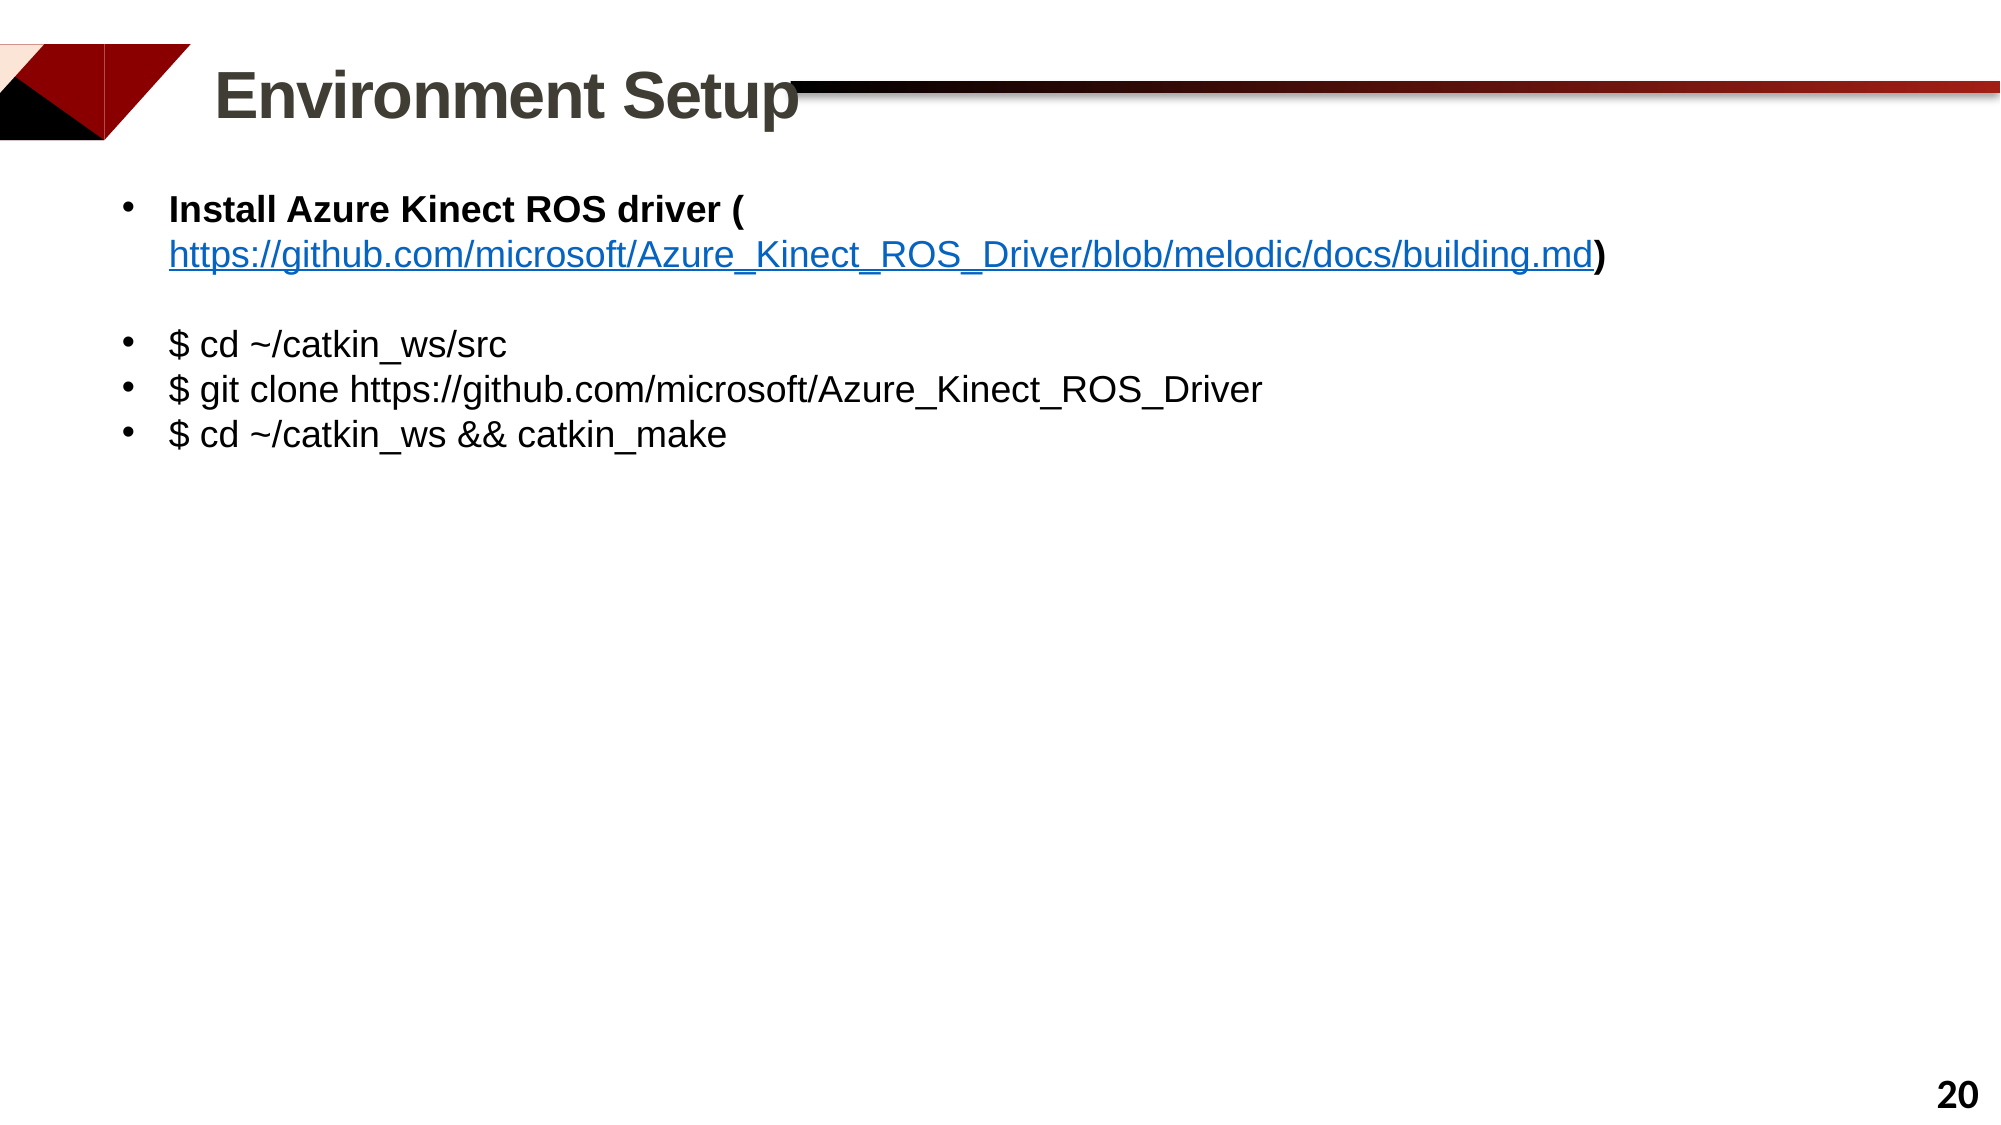

Environment Setup

Install Azure Kinect ROS driver (https://github.com/microsoft/Azure_Kinect_ROS_Driver/blob/melodic/docs/building.md)

$ cd ~/catkin_ws/src
$ git clone https://github.com/microsoft/Azure_Kinect_ROS_Driver
$ cd ~/catkin_ws && catkin_make

20